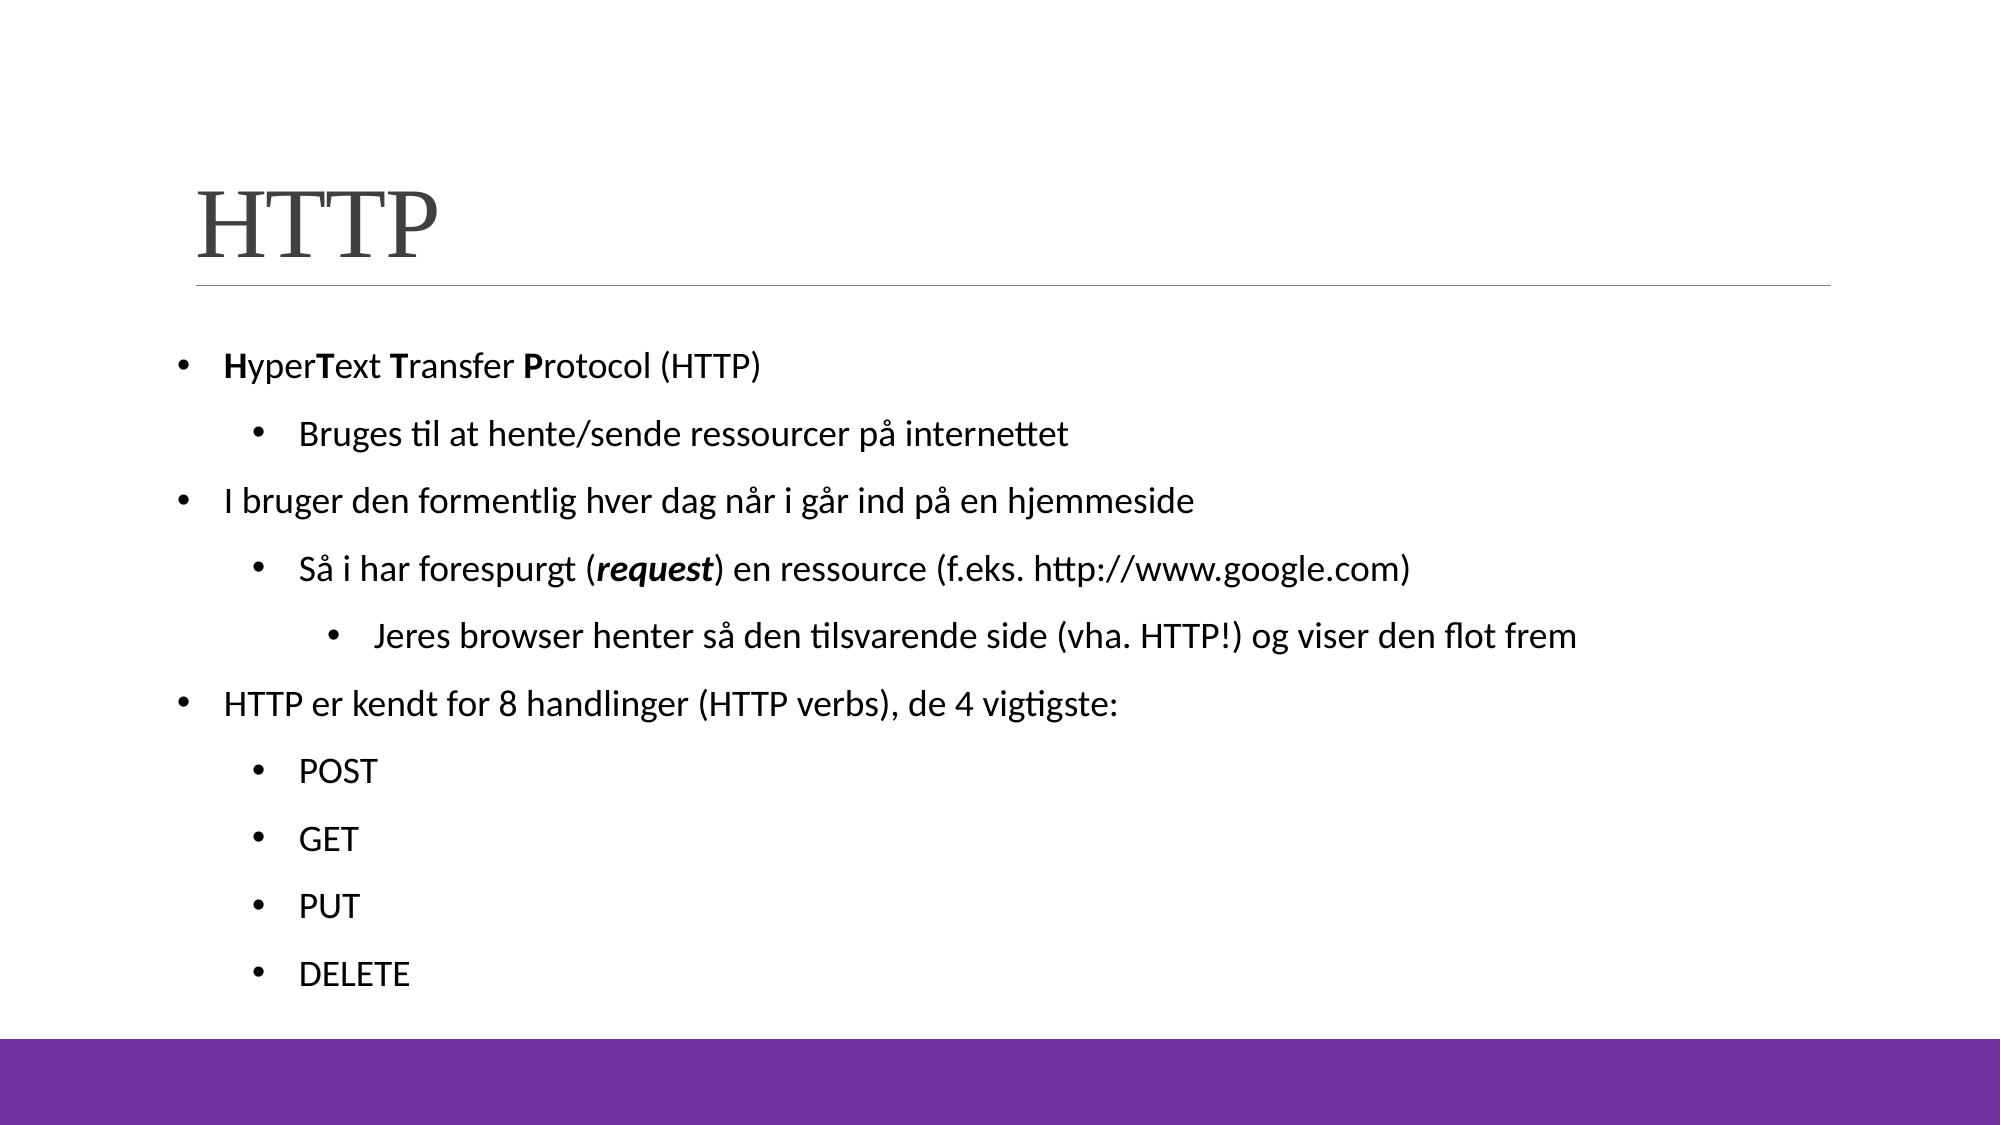

# HTTP
HyperText Transfer Protocol (HTTP)
Bruges til at hente/sende ressourcer på internettet
I bruger den formentlig hver dag når i går ind på en hjemmeside
Så i har forespurgt (request) en ressource (f.eks. http://www.google.com)
Jeres browser henter så den tilsvarende side (vha. HTTP!) og viser den flot frem
HTTP er kendt for 8 handlinger (HTTP verbs), de 4 vigtigste:
POST
GET
PUT
DELETE